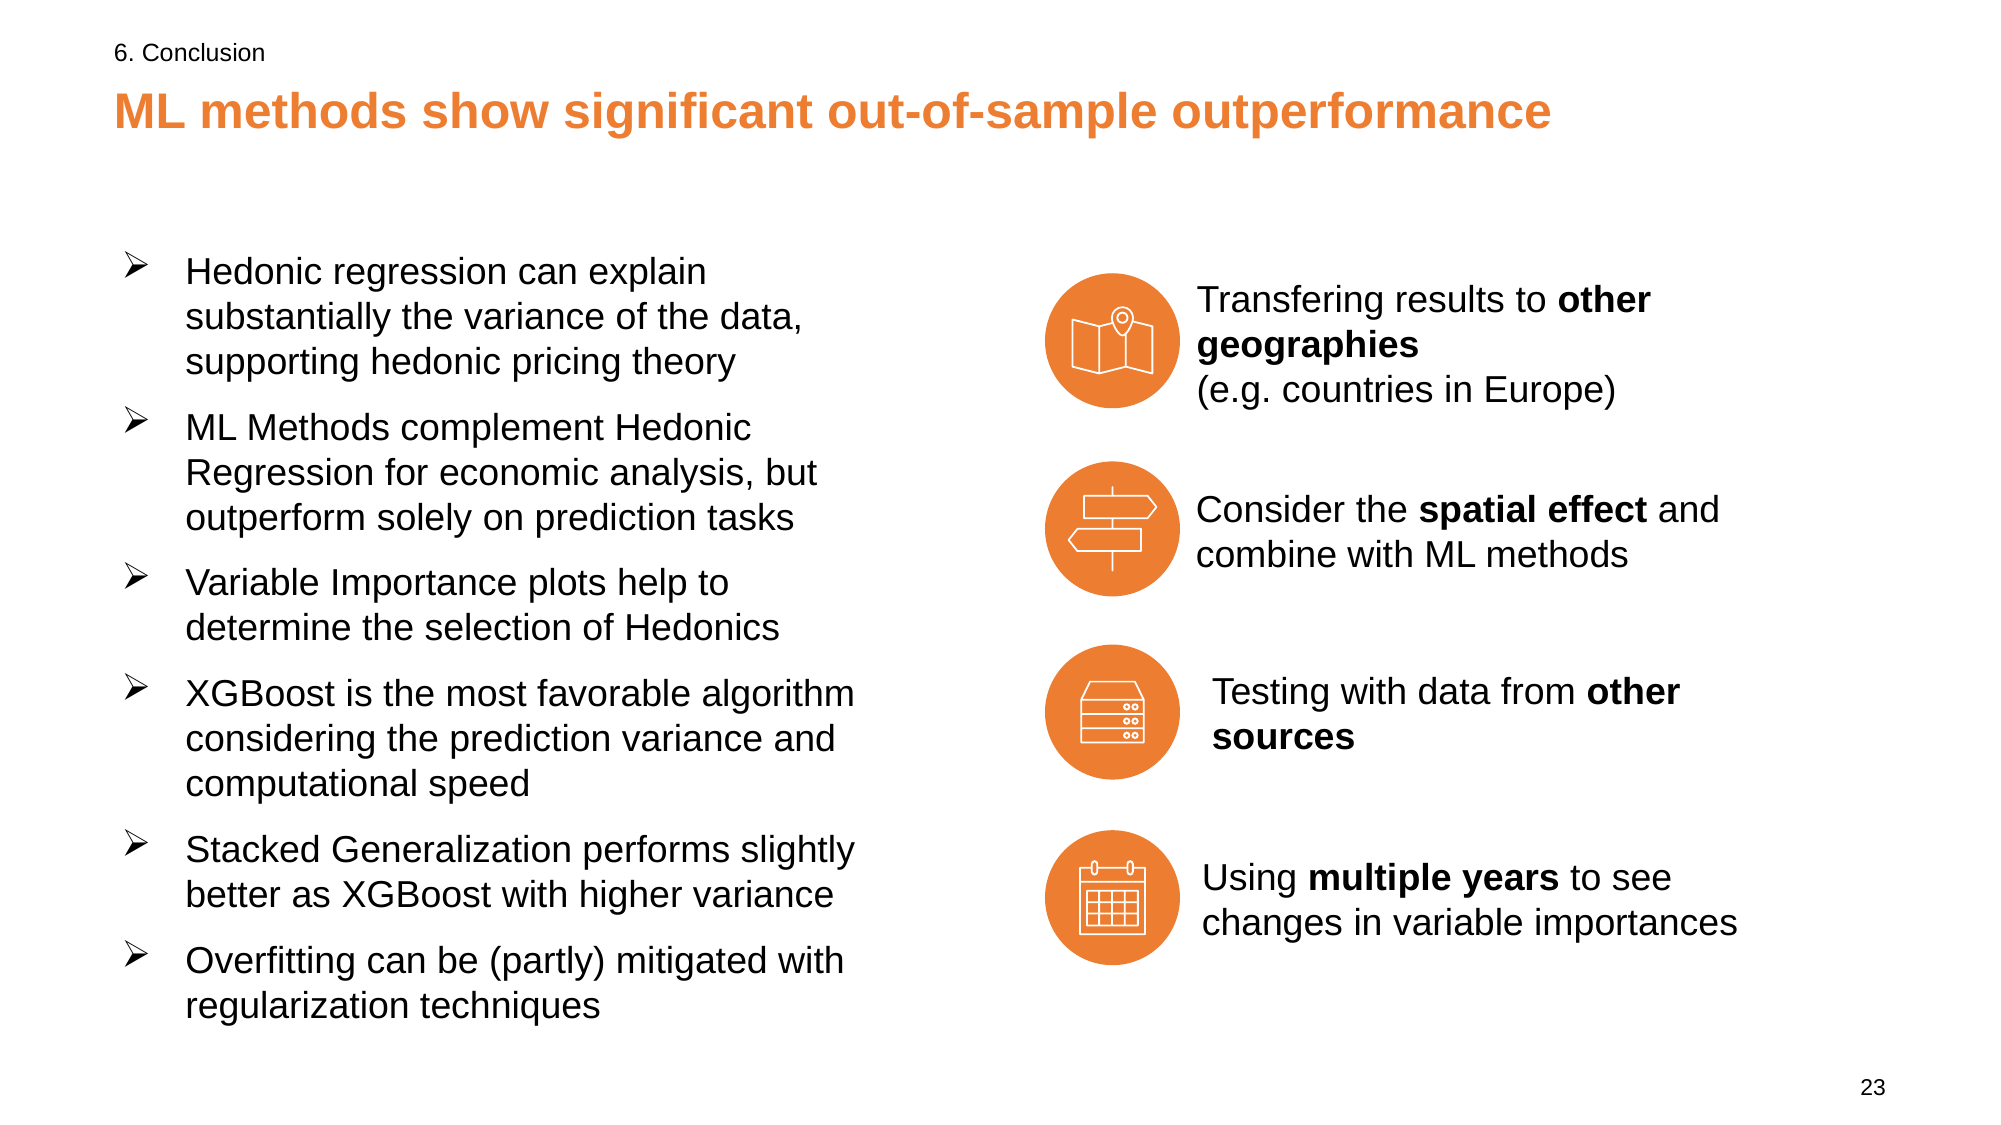

6. Conclusion
# ML methods show significant out-of-sample outperformance
Hedonic regression can explain substantially the variance of the data, supporting hedonic pricing theory
ML Methods complement Hedonic Regression for economic analysis, but outperform solely on prediction tasks
Variable Importance plots help to determine the selection of Hedonics
XGBoost is the most favorable algorithm considering the prediction variance and computational speed
Stacked Generalization performs slightly better as XGBoost with higher variance
Overfitting can be (partly) mitigated with regularization techniques

Transfering results to other geographies
(e.g. countries in Europe)

Consider the spatial effect and combine with ML methods

Testing with data from other sources

Using multiple years to see changes in variable importances

23